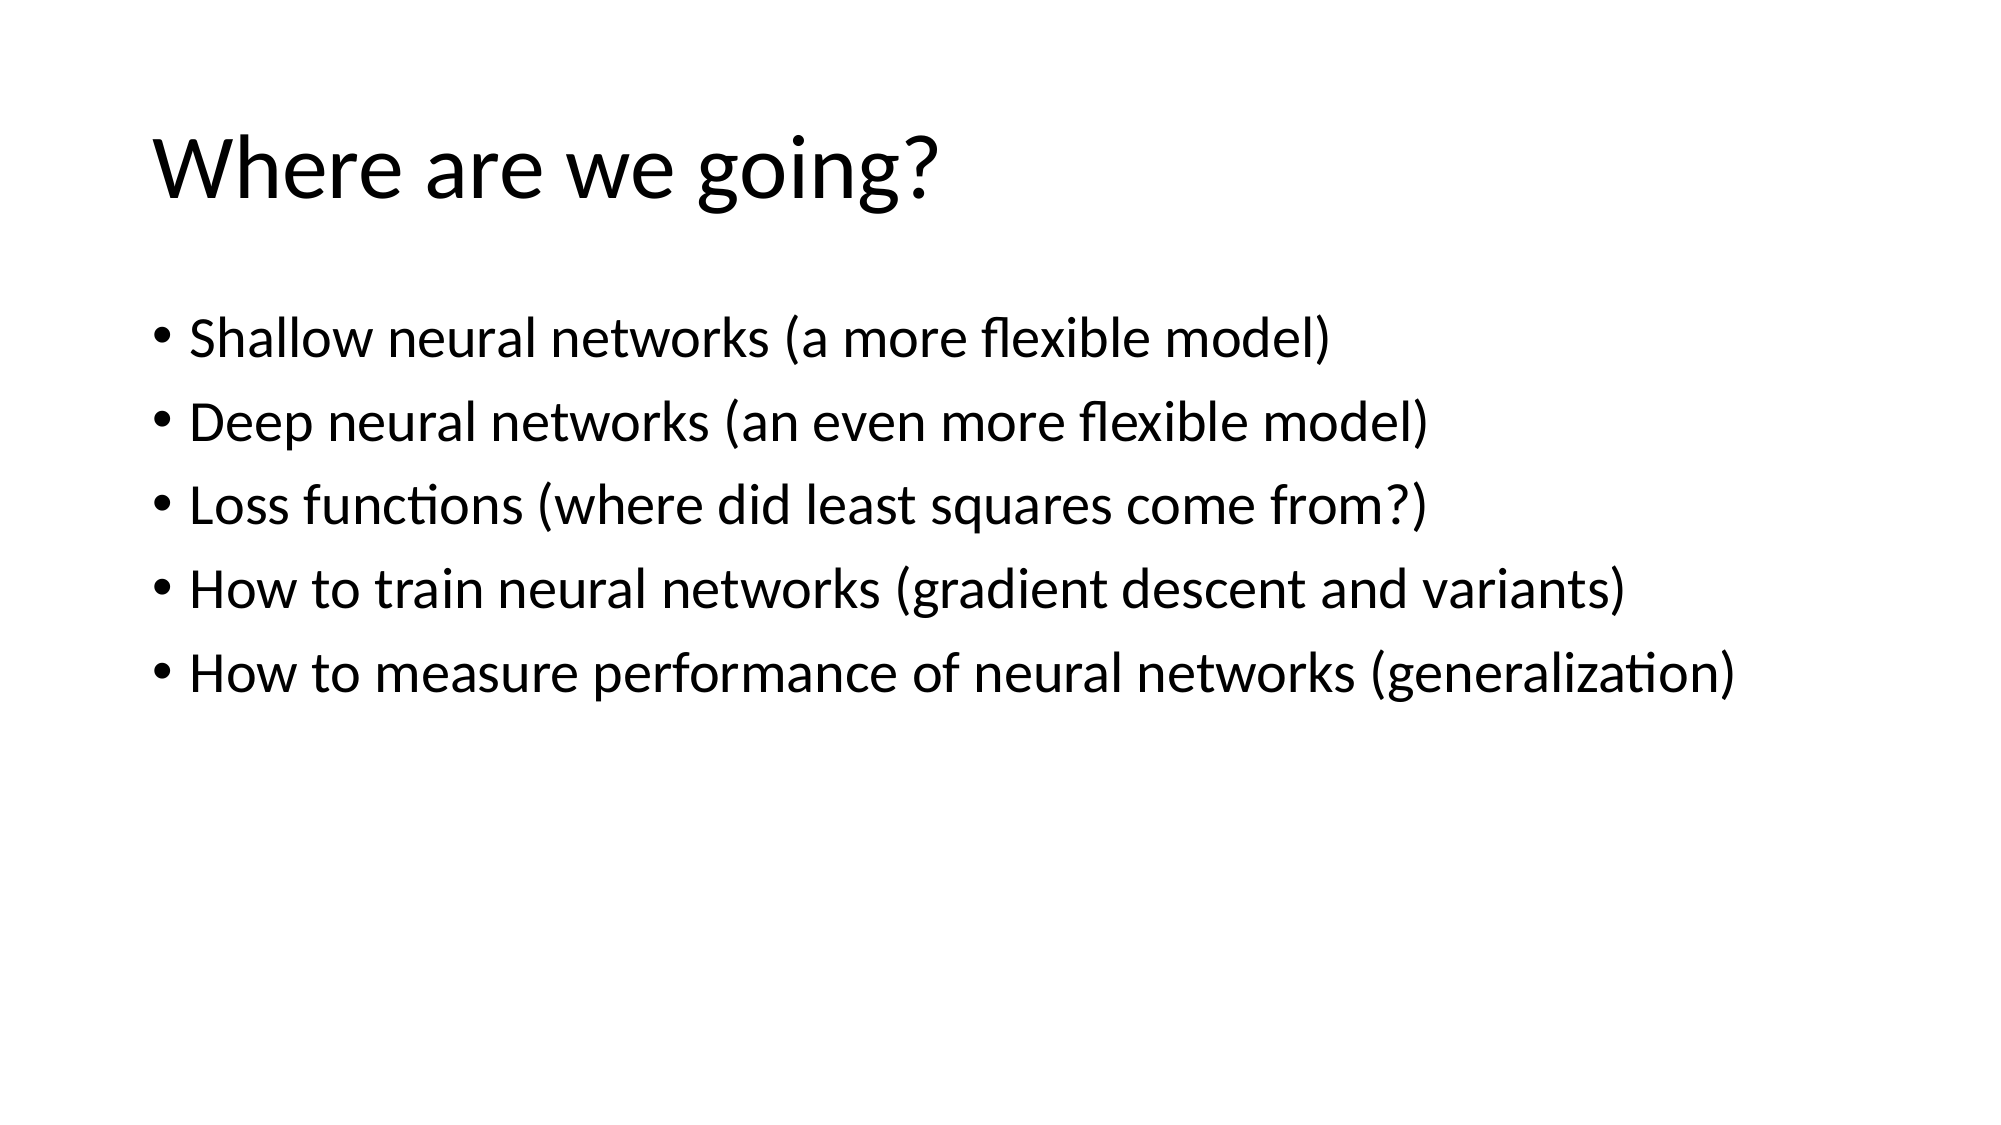

# Where are we going?
Shallow neural networks (a more flexible model)
Deep neural networks (an even more flexible model)
Loss functions (where did least squares come from?)
How to train neural networks (gradient descent and variants)
How to measure performance of neural networks (generalization)